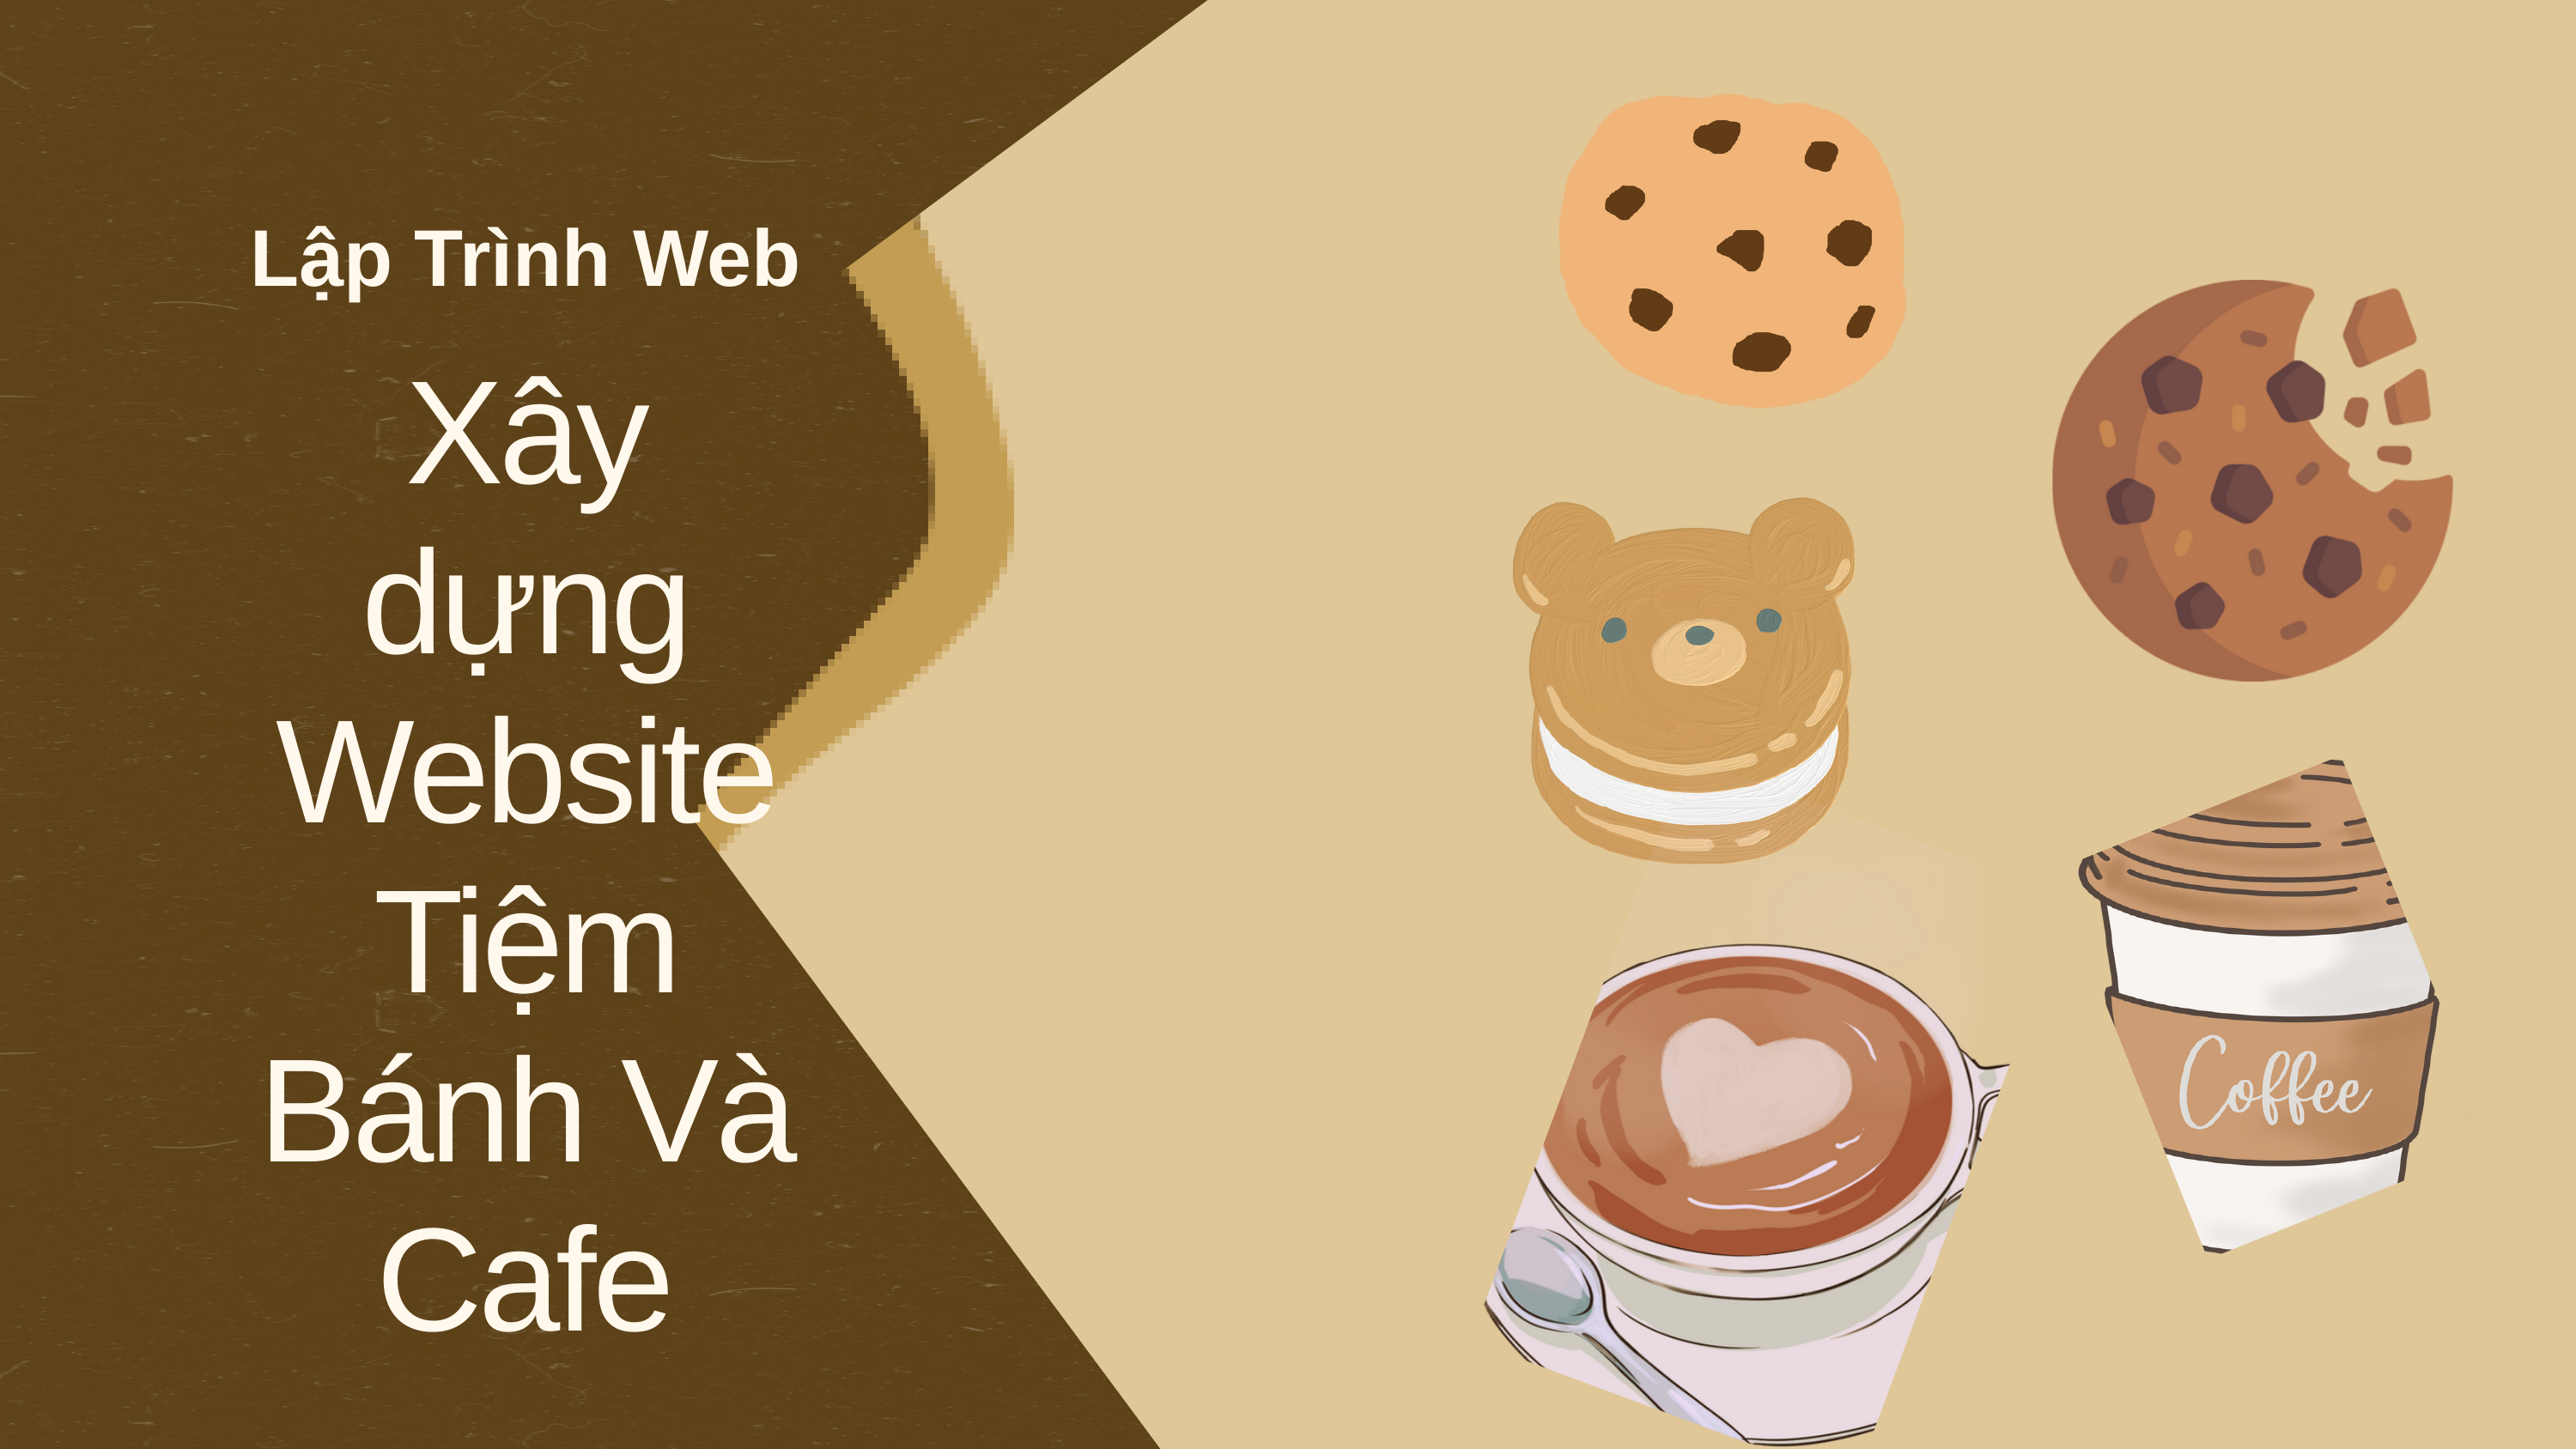

Lập Trình Web

Xây dựng Website Tiệm Bánh Và Cafe